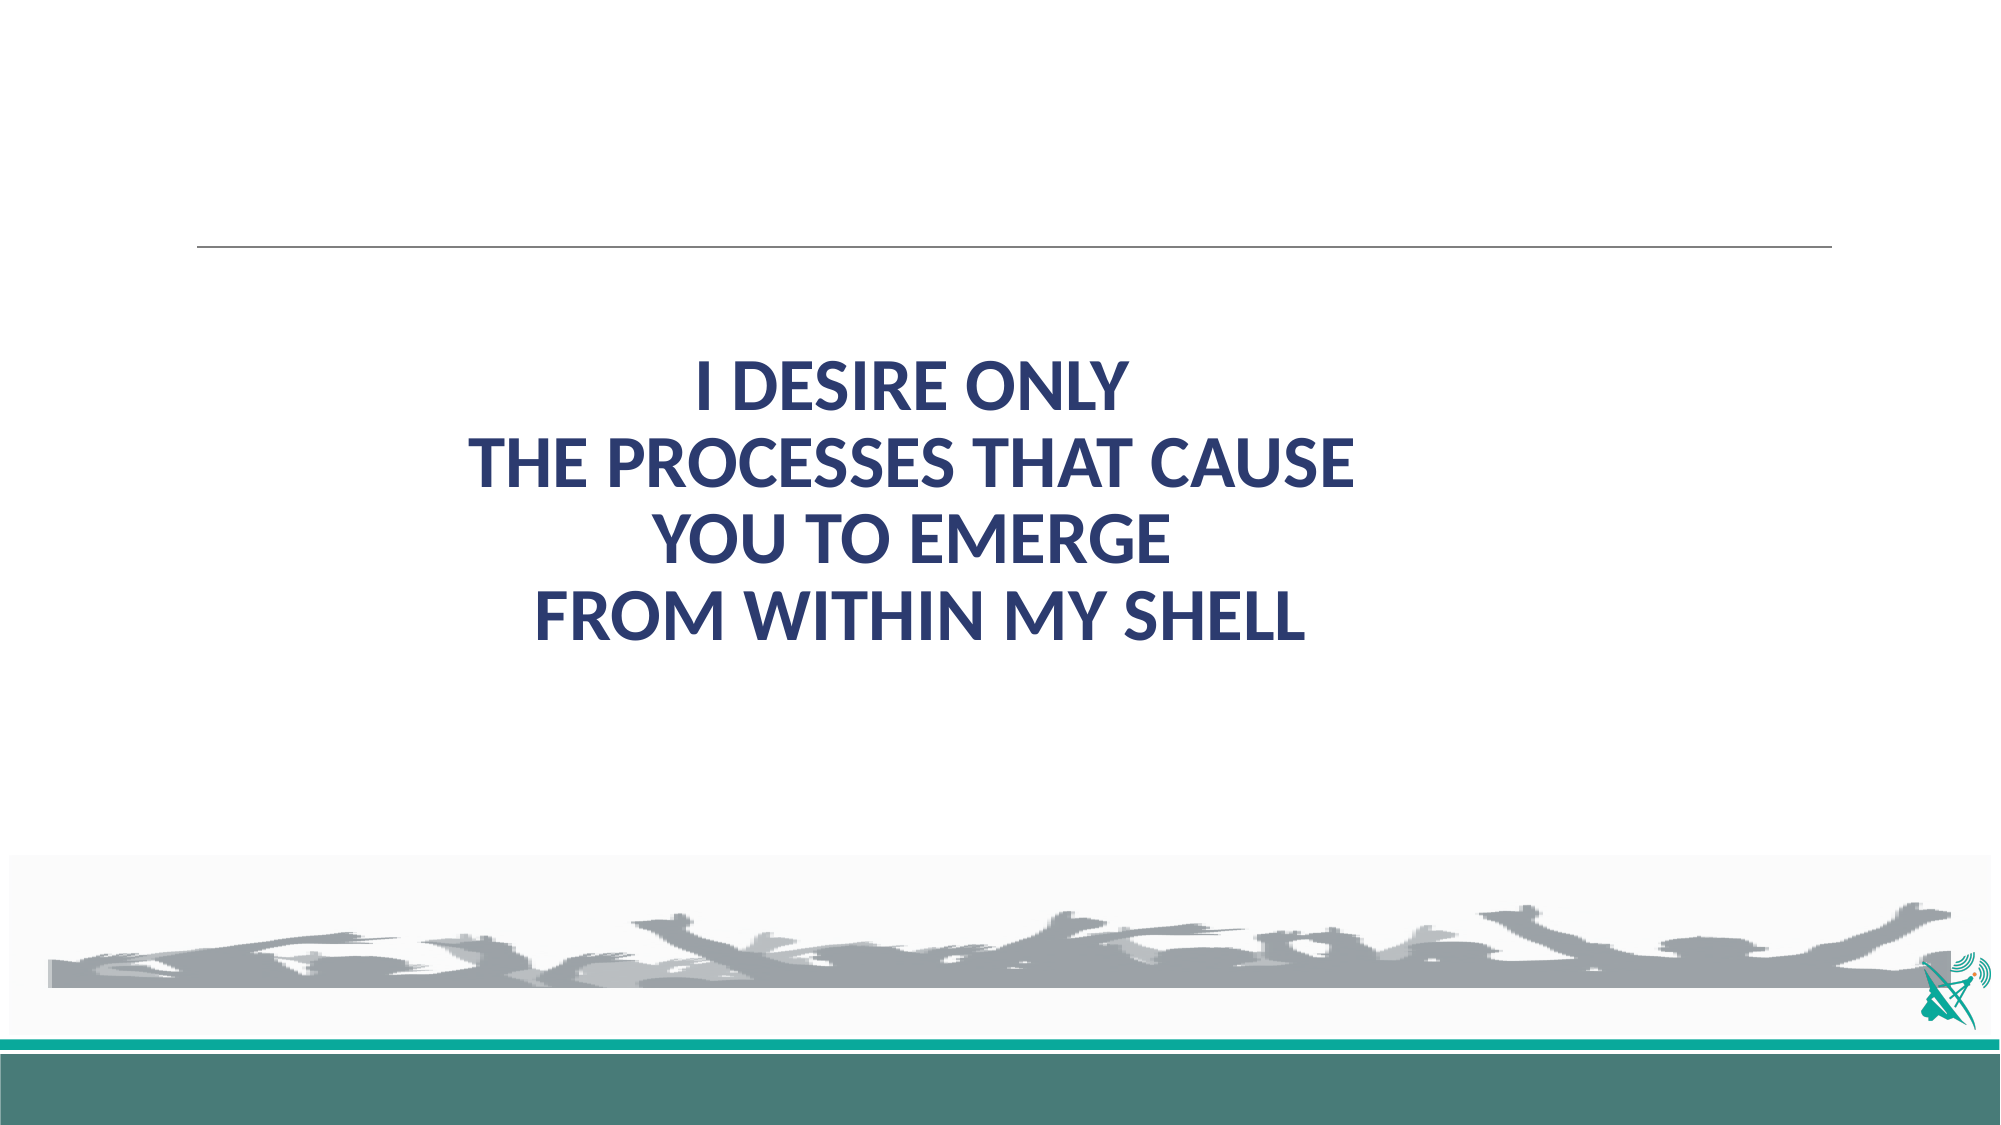

# I DESIRE ONLY THE PROCESSES THAT CAUSE YOU TO EMERGE FROM WITHIN MY SHELL